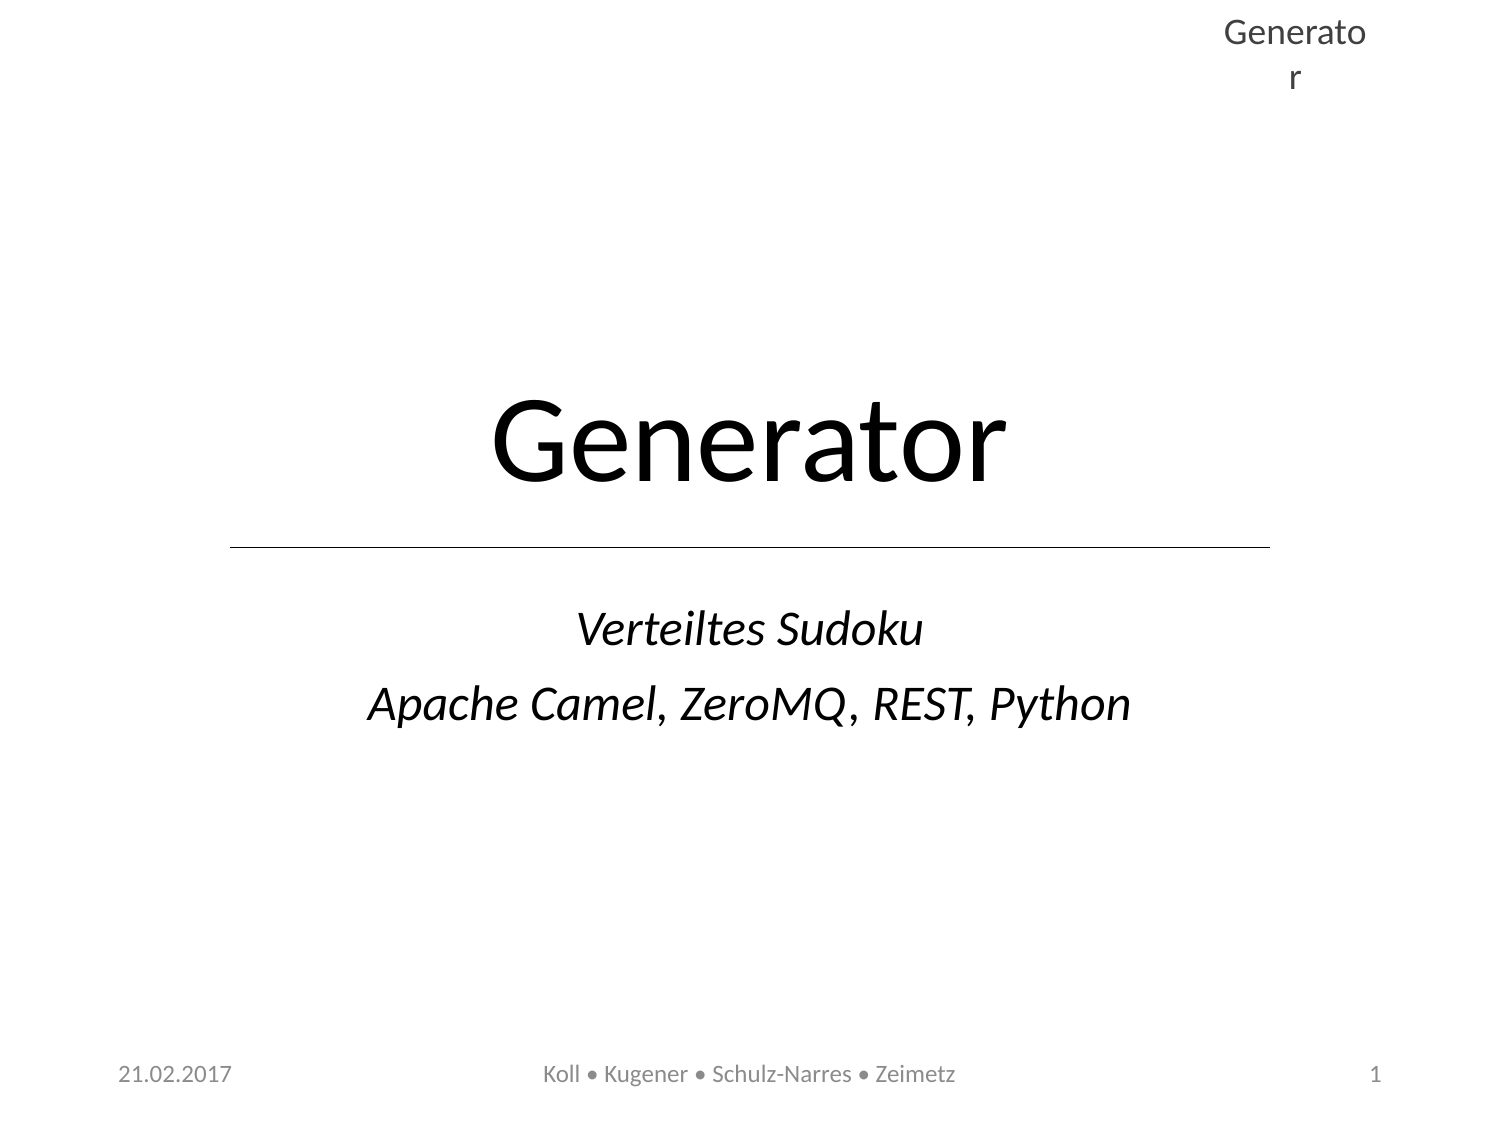

# Generator
Verteiltes Sudoku
Apache Camel, ZeroMQ, REST, Python
21.02.2017
Koll • Kugener • Schulz-Narres • Zeimetz
1